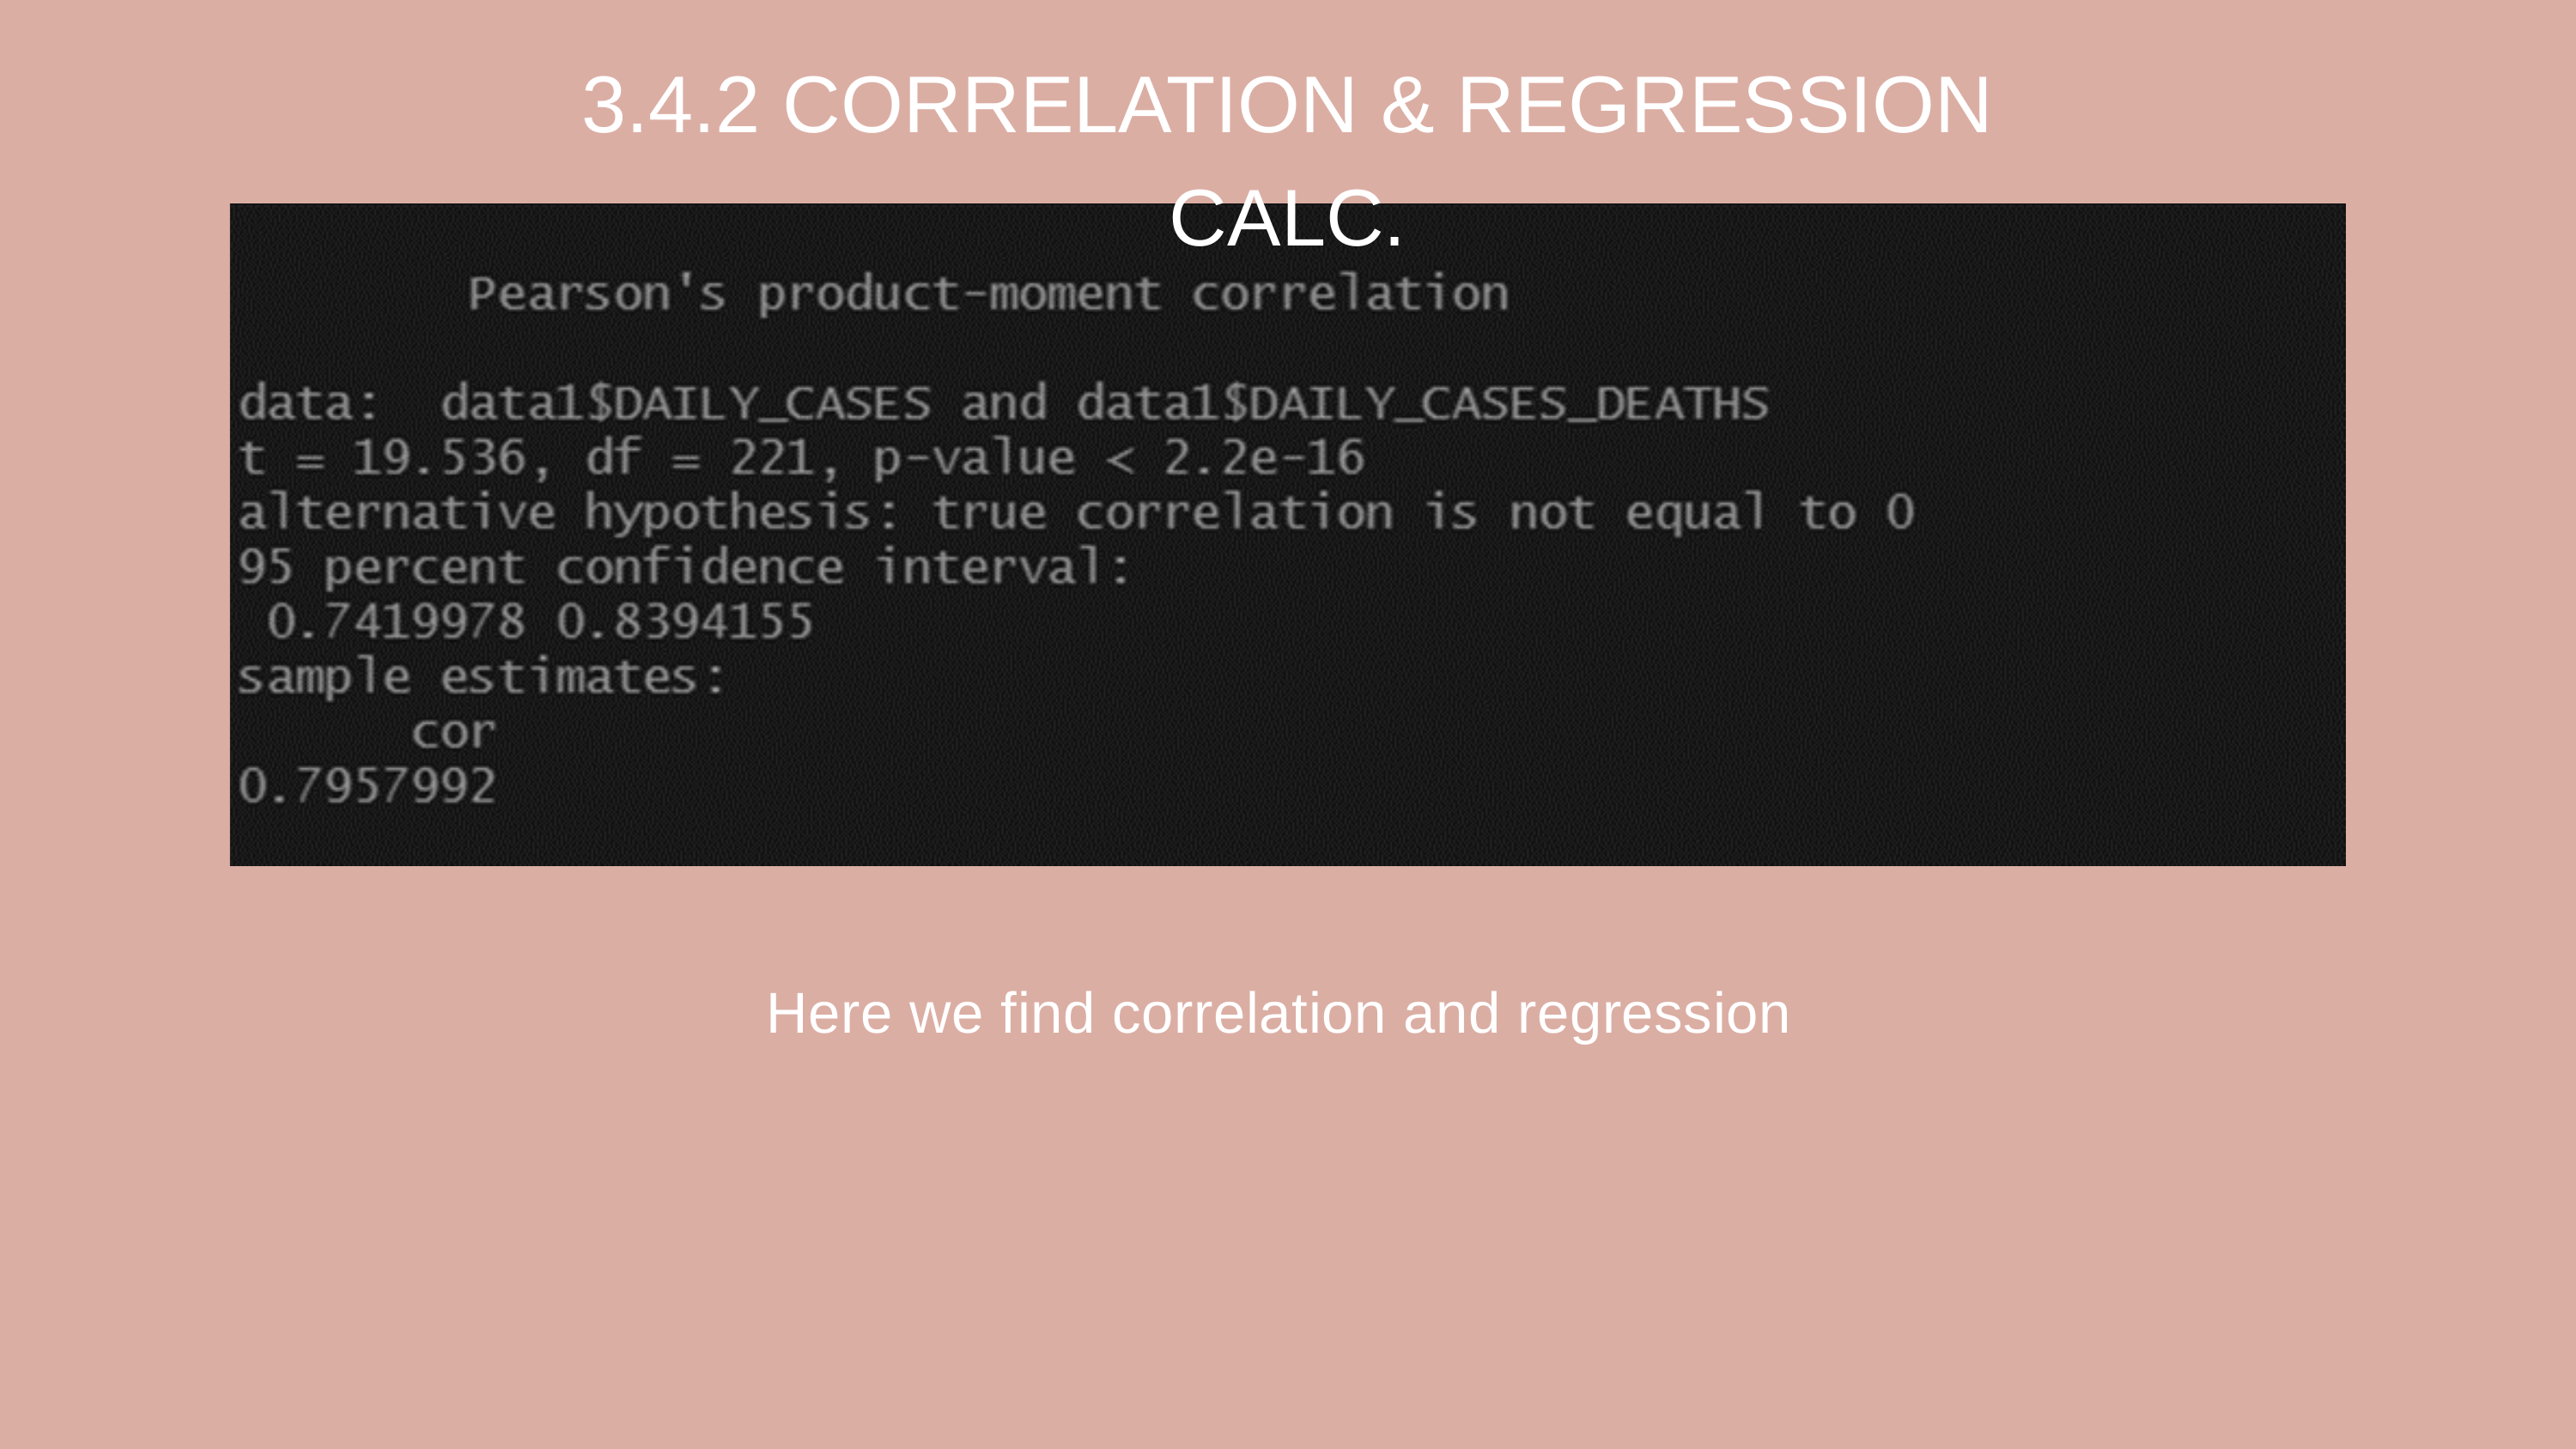

3.4.2 CORRELATION & REGRESSION CALC.

Here we find correlation and regression